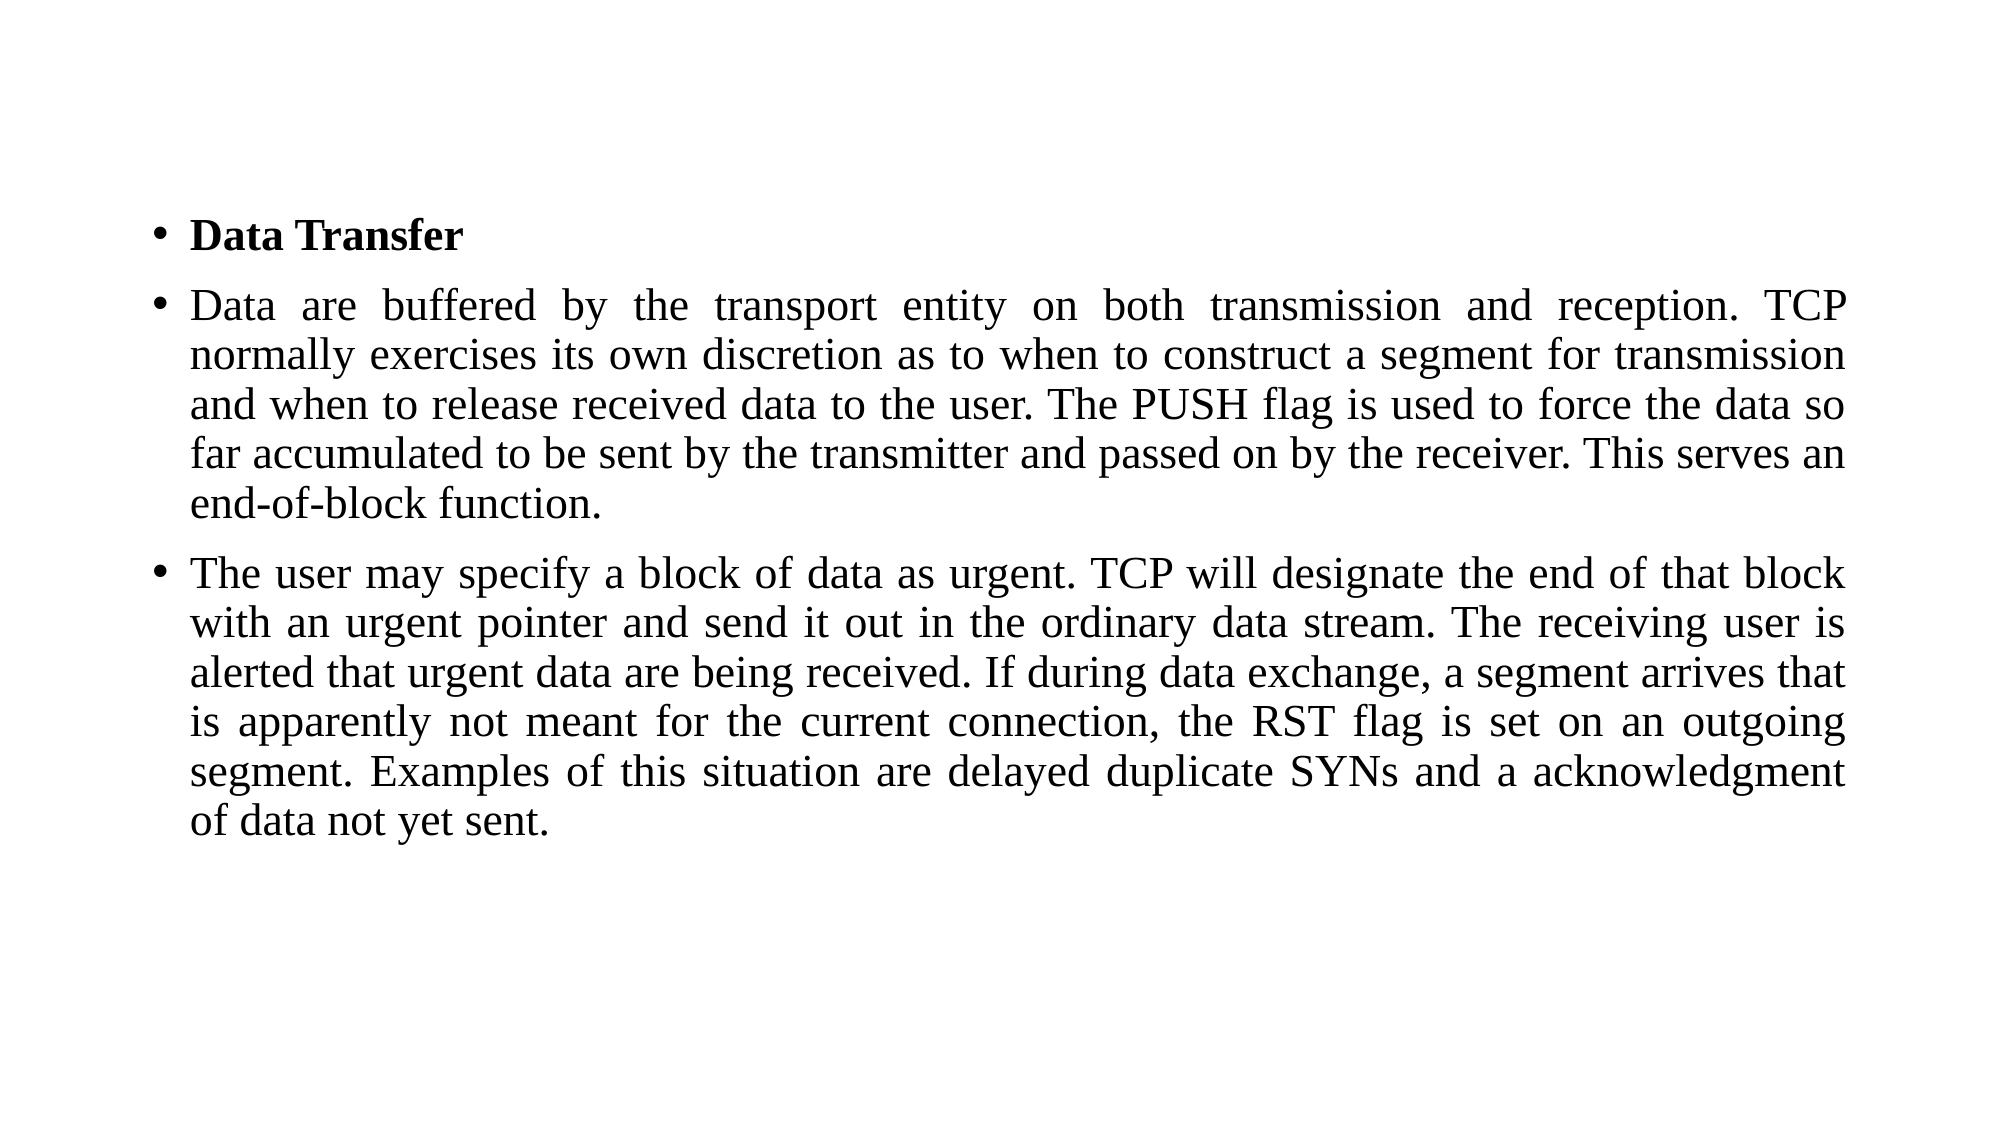

#
Data Transfer
Data are buffered by the transport entity on both transmission and reception. TCP normally exercises its own discretion as to when to construct a segment for transmission and when to release received data to the user. The PUSH flag is used to force the data so far accumulated to be sent by the transmitter and passed on by the receiver. This serves an end-of-block function.
The user may specify a block of data as urgent. TCP will designate the end of that block with an urgent pointer and send it out in the ordinary data stream. The receiving user is alerted that urgent data are being received. If during data exchange, a segment arrives that is apparently not meant for the current connection, the RST flag is set on an outgoing segment. Examples of this situation are delayed duplicate SYNs and a acknowledgment of data not yet sent.